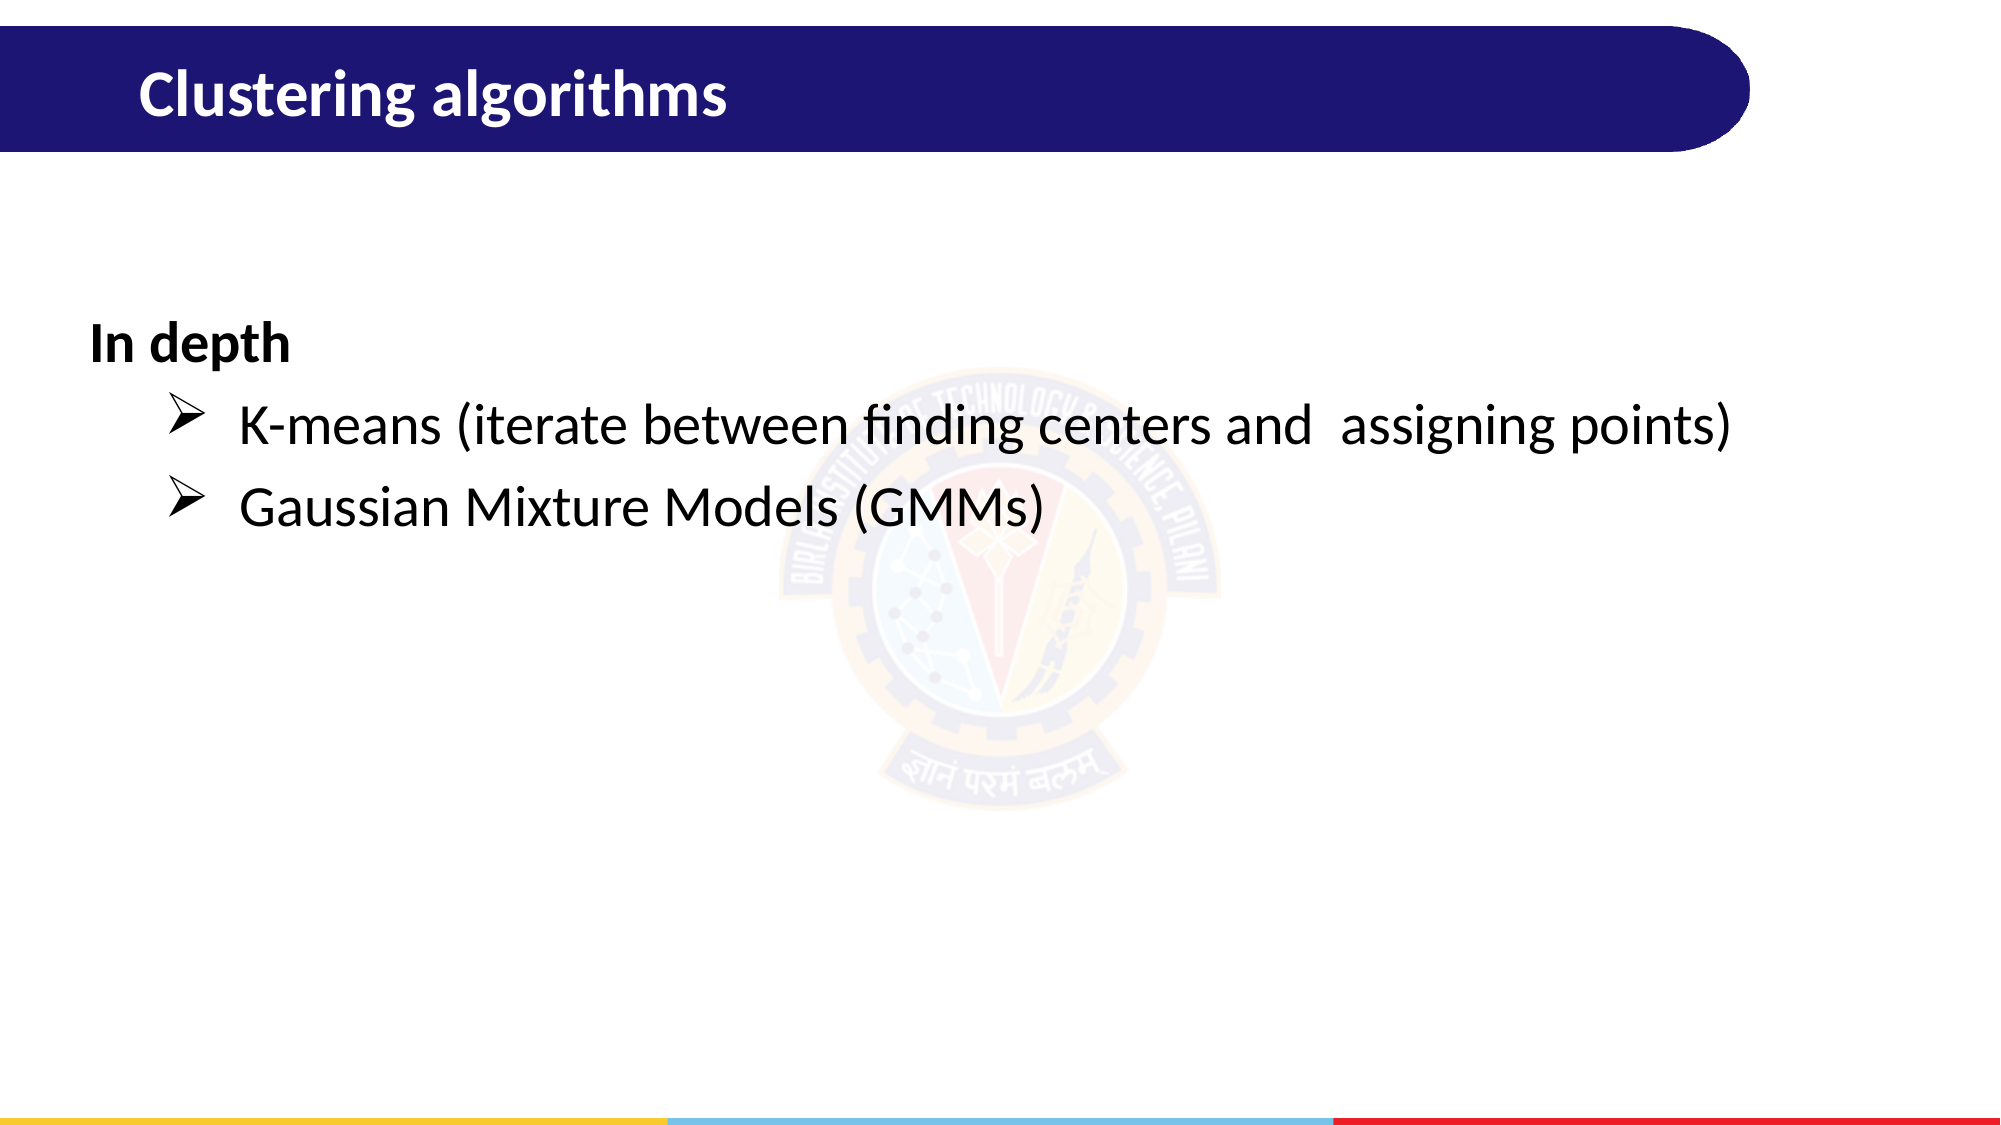

# Clustering algorithms
In depth
K-means (iterate between finding centers and  assigning points)
Gaussian Mixture Models (GMMs)